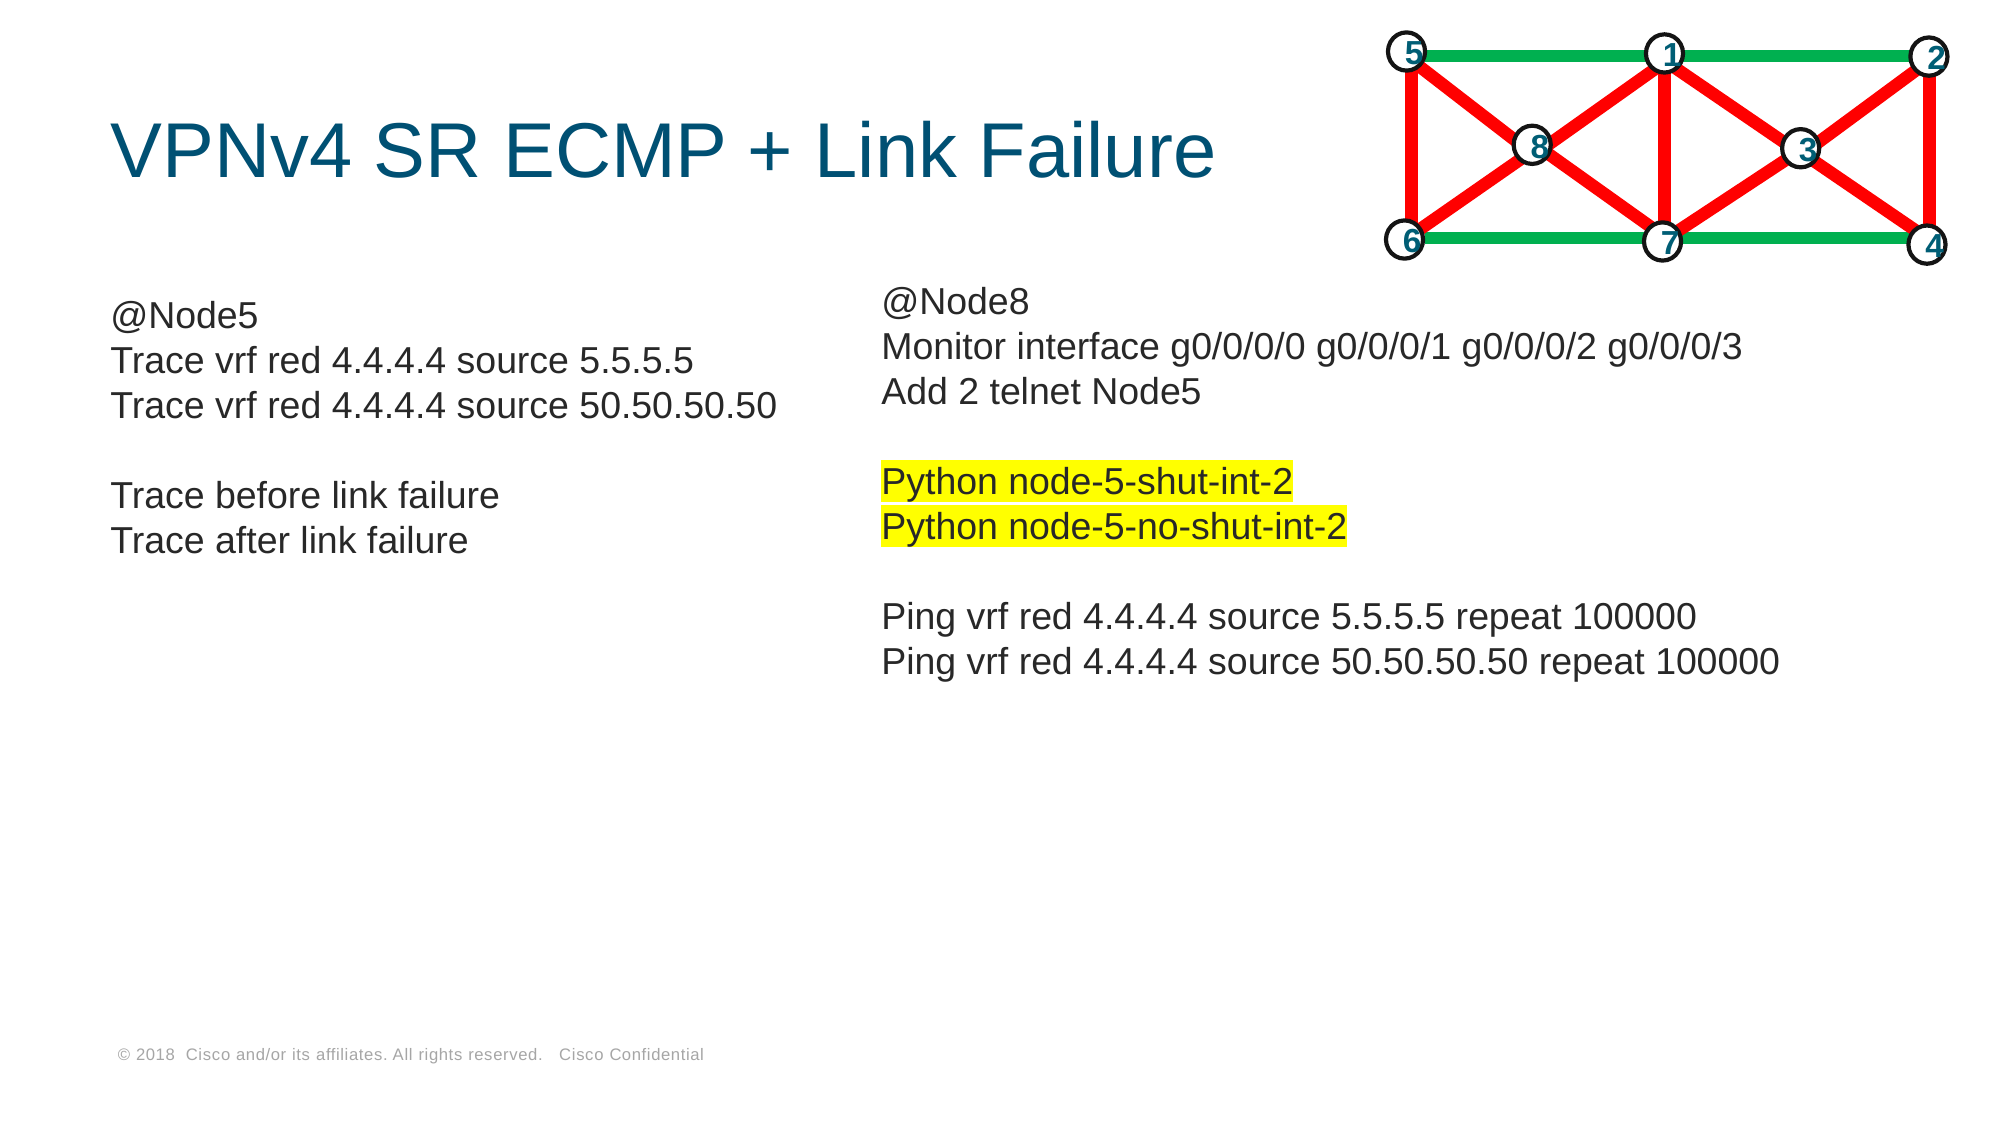

5
1
2
8
3
6
7
4
# VPNv4 SR ECMP + Link Failure
@Node8
Monitor interface g0/0/0/0 g0/0/0/1 g0/0/0/2 g0/0/0/3
Add 2 telnet Node5

Python node-5-shut-int-2
Python node-5-no-shut-int-2

Ping vrf red 4.4.4.4 source 5.5.5.5 repeat 100000
Ping vrf red 4.4.4.4 source 50.50.50.50 repeat 100000

@Node5
Trace vrf red 4.4.4.4 source 5.5.5.5
Trace vrf red 4.4.4.4 source 50.50.50.50

Trace before link failure
Trace after link failure